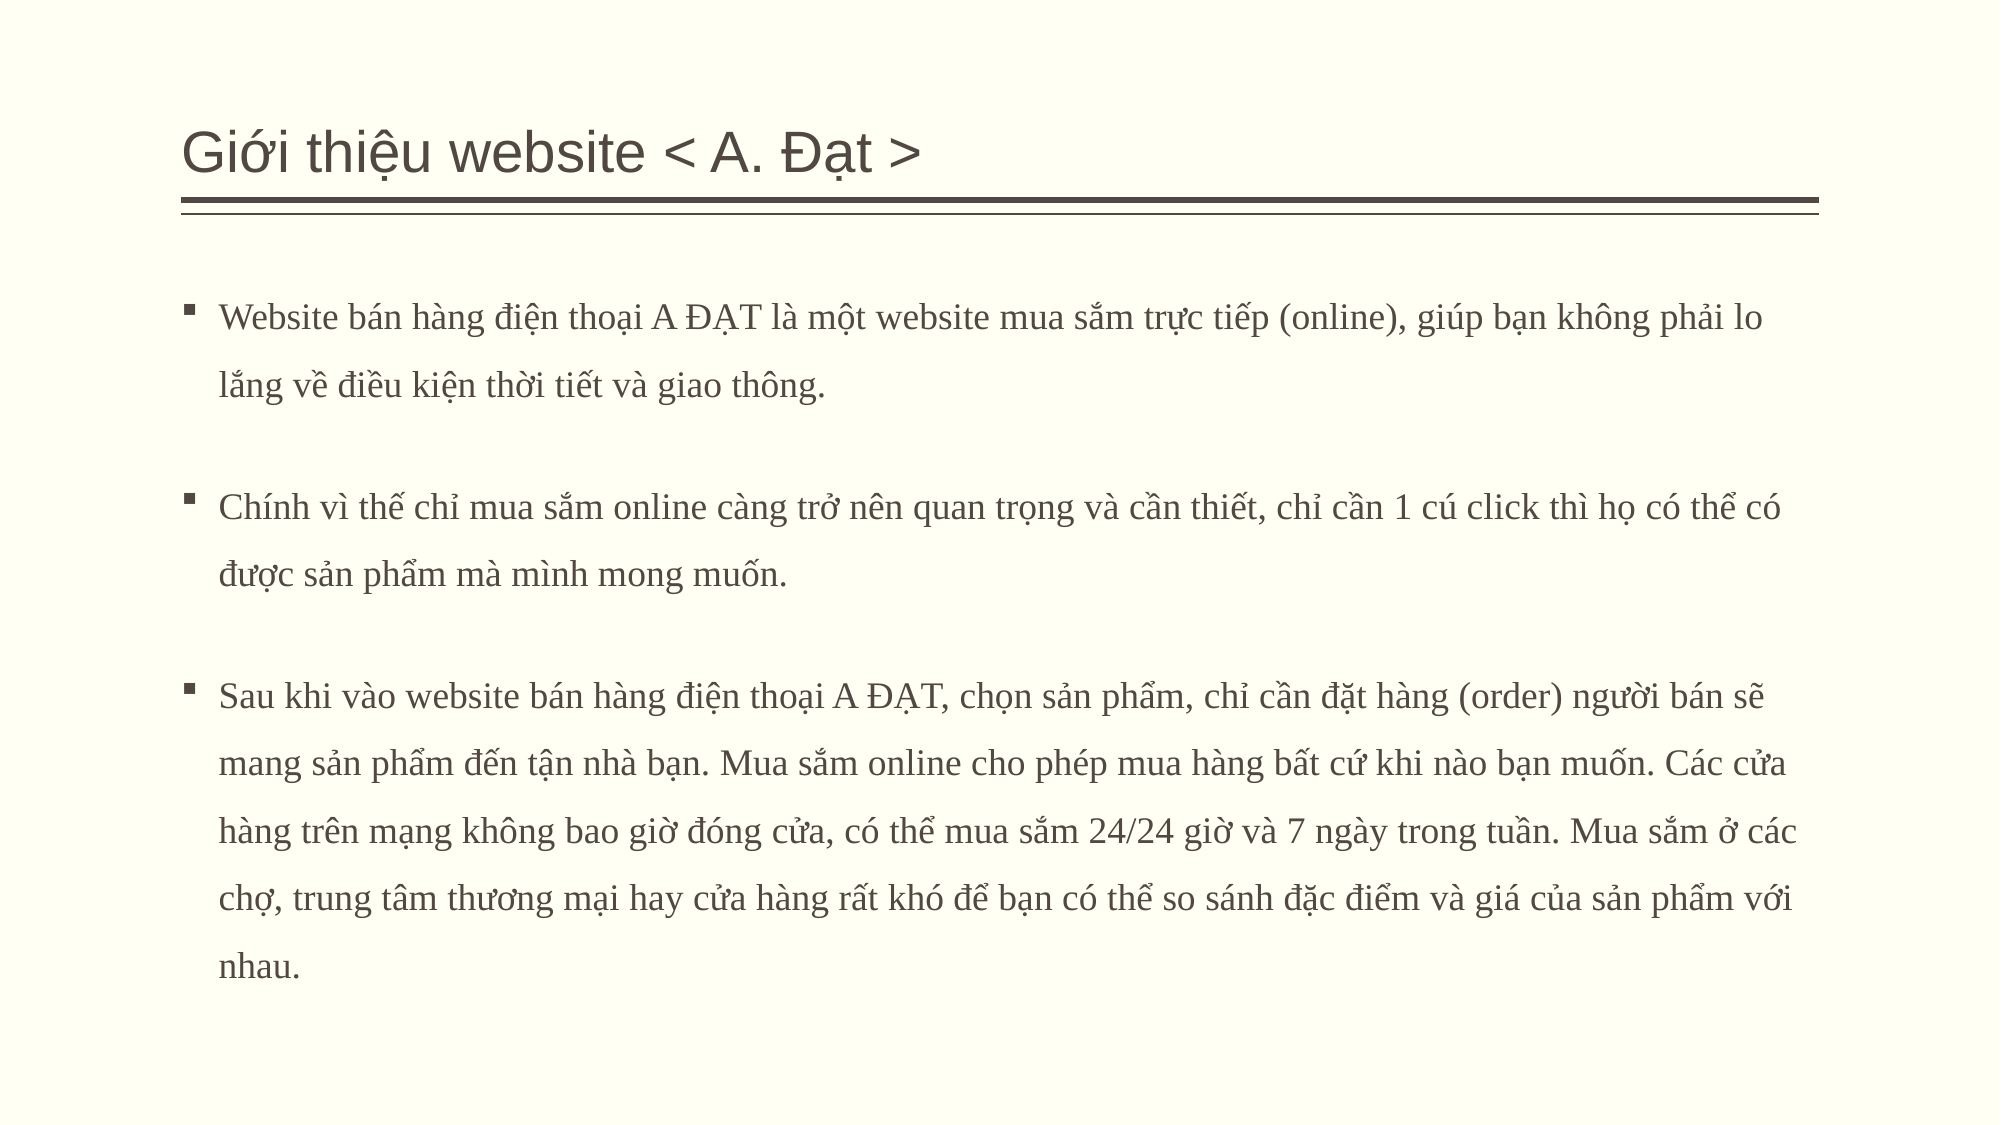

# Giới thiệu website < A. Đạt >
Website bán hàng điện thoại A ĐẠT là một website mua sắm trực tiếp (online), giúp bạn không phải lo lắng về điều kiện thời tiết và giao thông.
Chính vì thế chỉ mua sắm online càng trở nên quan trọng và cần thiết, chỉ cần 1 cú click thì họ có thể có được sản phẩm mà mình mong muốn.
Sau khi vào website bán hàng điện thoại A ĐẠT, chọn sản phẩm, chỉ cần đặt hàng (order) người bán sẽ mang sản phẩm đến tận nhà bạn. Mua sắm online cho phép mua hàng bất cứ khi nào bạn muốn. Các cửa hàng trên mạng không bao giờ đóng cửa, có thể mua sắm 24/24 giờ và 7 ngày trong tuần. Mua sắm ở các chợ, trung tâm thương mại hay cửa hàng rất khó để bạn có thể so sánh đặc điểm và giá của sản phẩm với nhau.